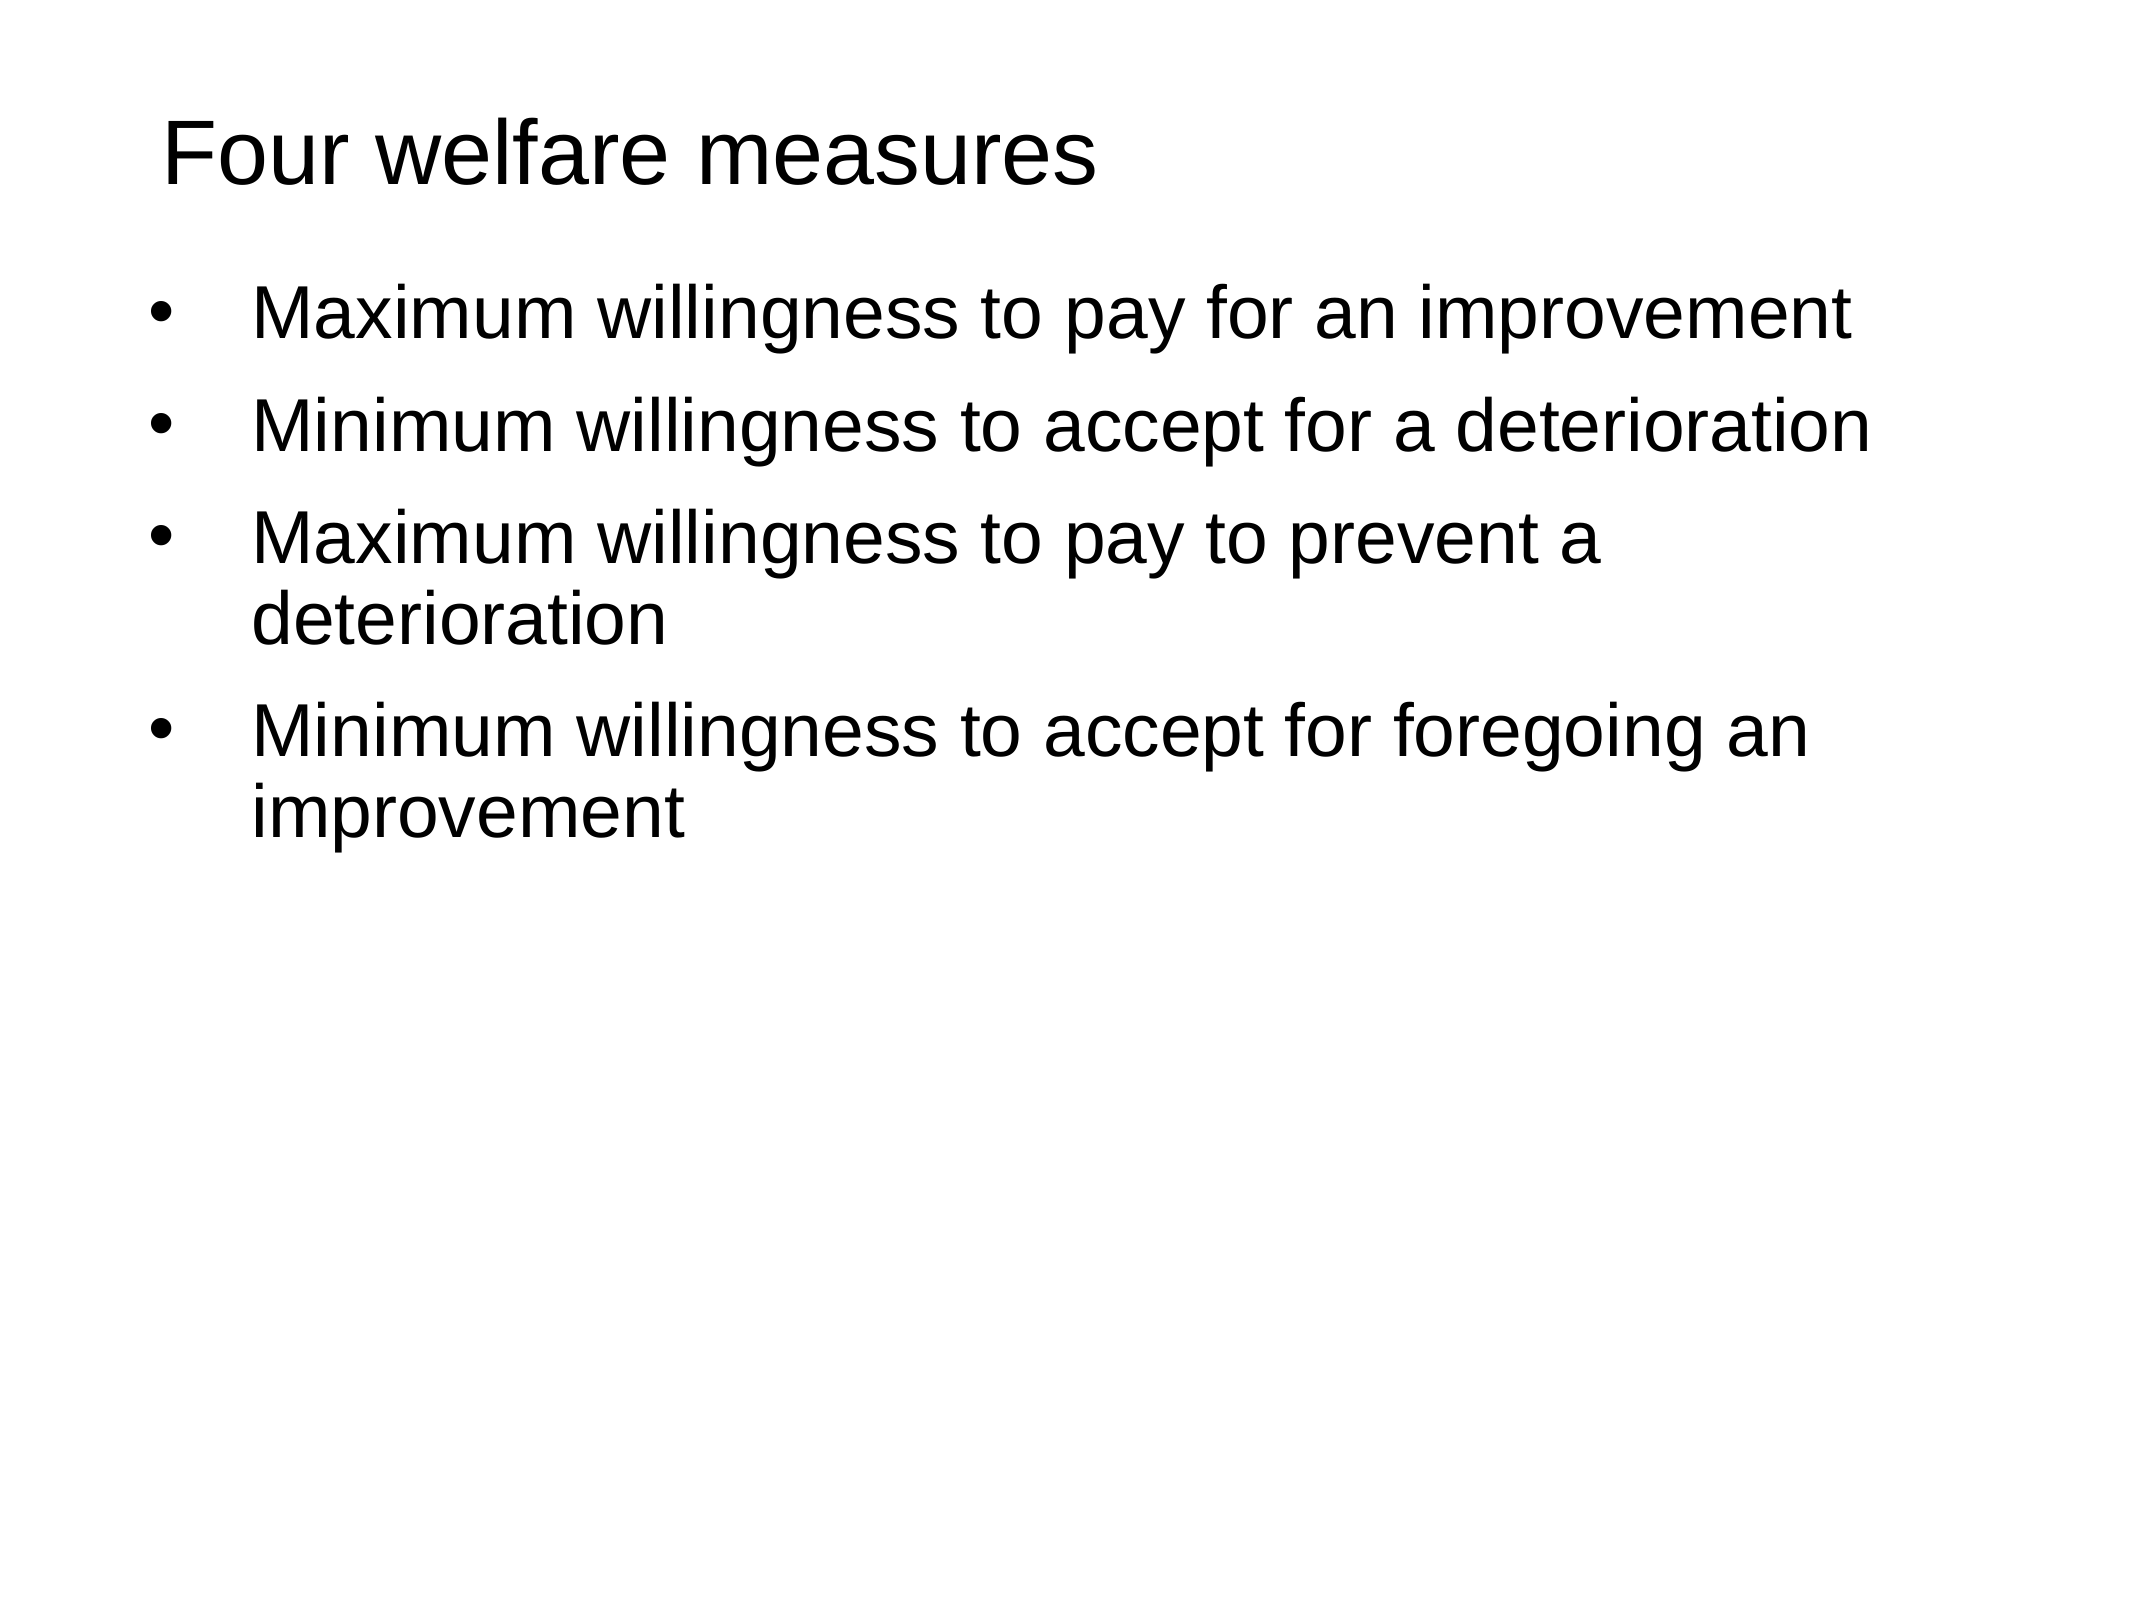

# Four welfare measures
Maximum willingness to pay for an improvement
Minimum willingness to accept for a deterioration
Maximum willingness to pay to prevent a deterioration
Minimum willingness to accept for foregoing an improvement